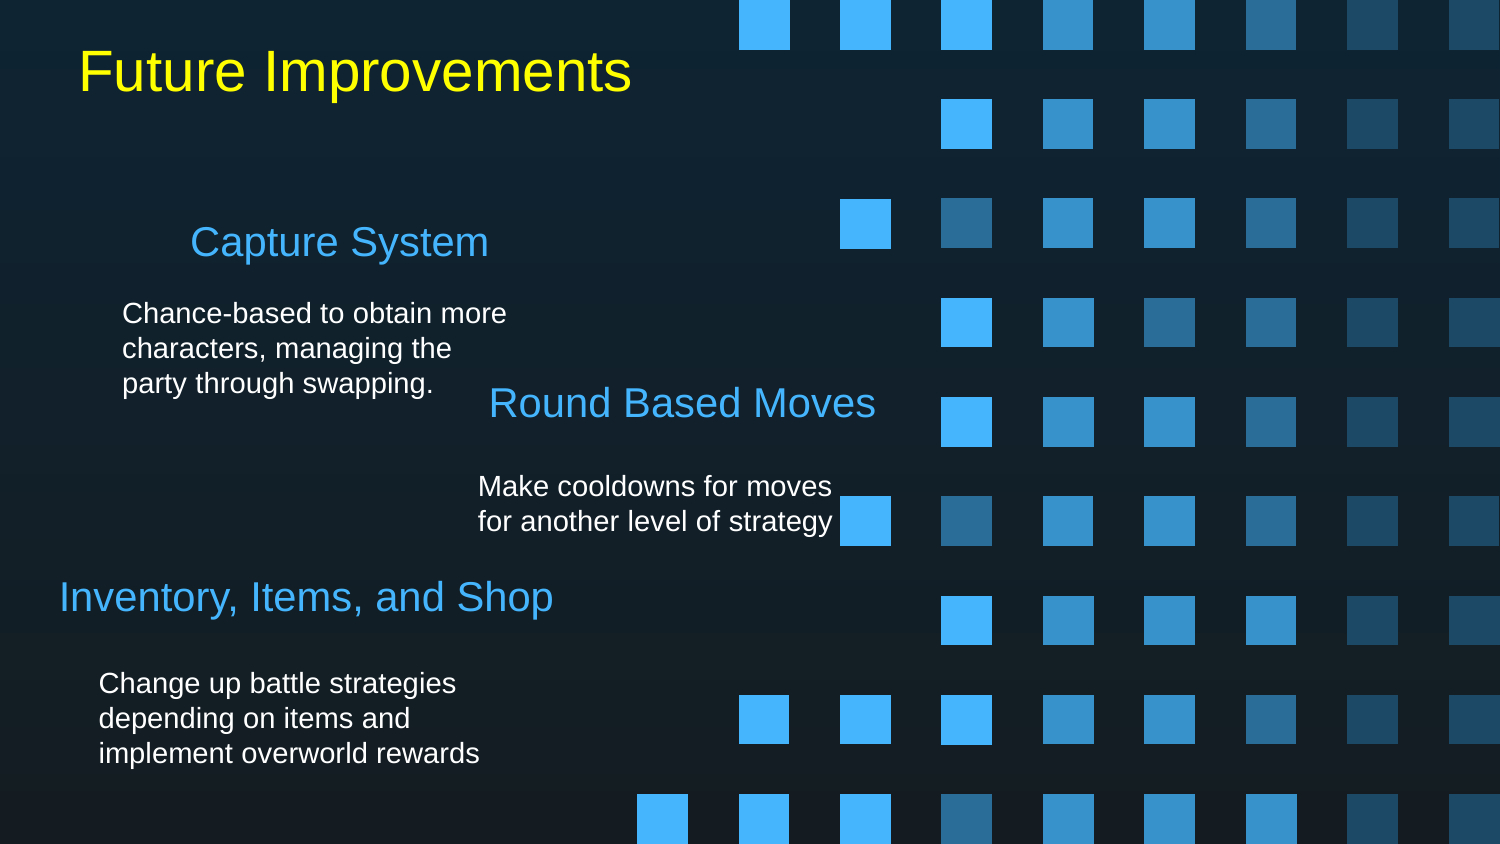

# Future Improvements
Capture System
Chance-based to obtain more characters, managing the party through swapping.
Round Based Moves
Make cooldowns for moves for another level of strategy
Inventory, Items, and Shop
Change up battle strategies depending on items and implement overworld rewards